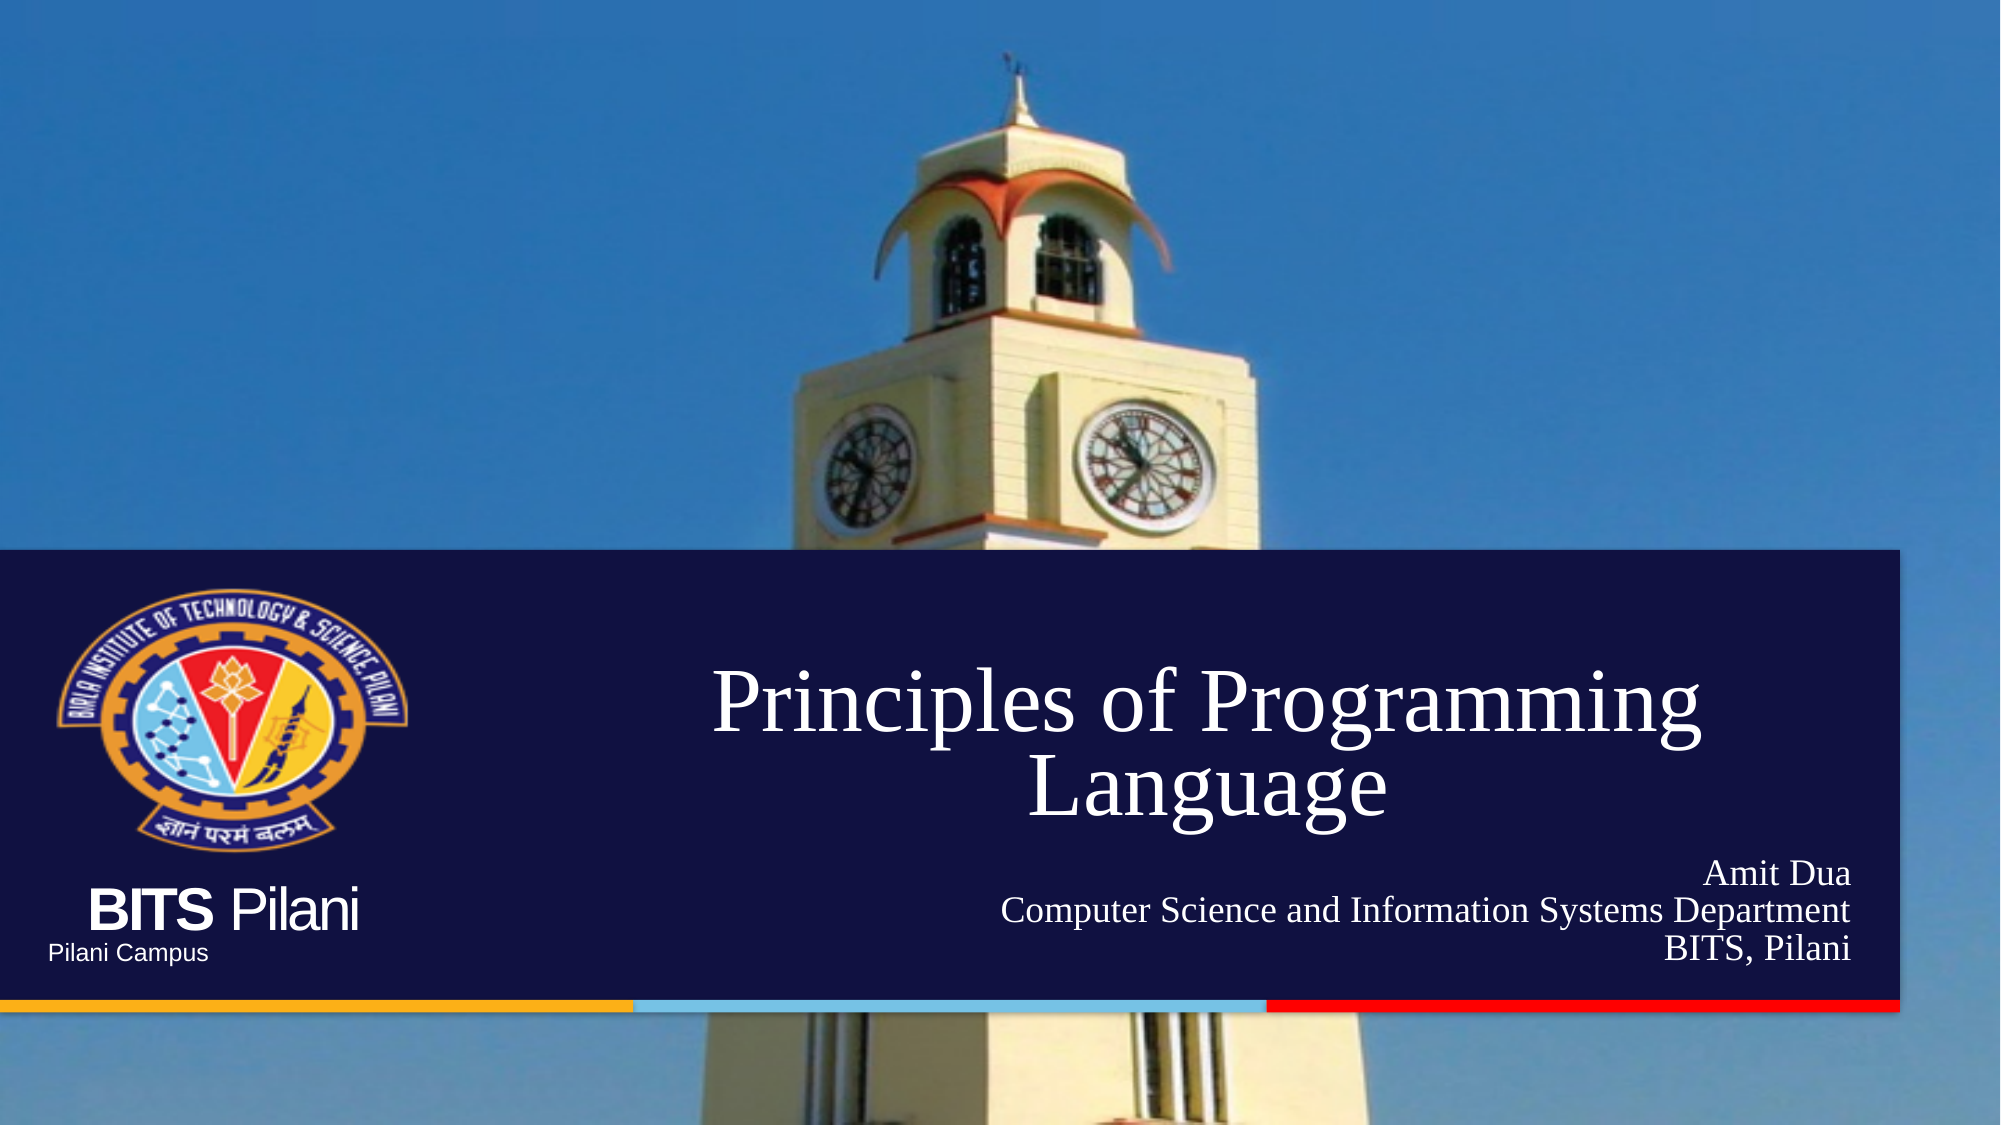

# Principles of Programming Language

Amit Dua
Computer Science and Information Systems Department
BITS, Pilani